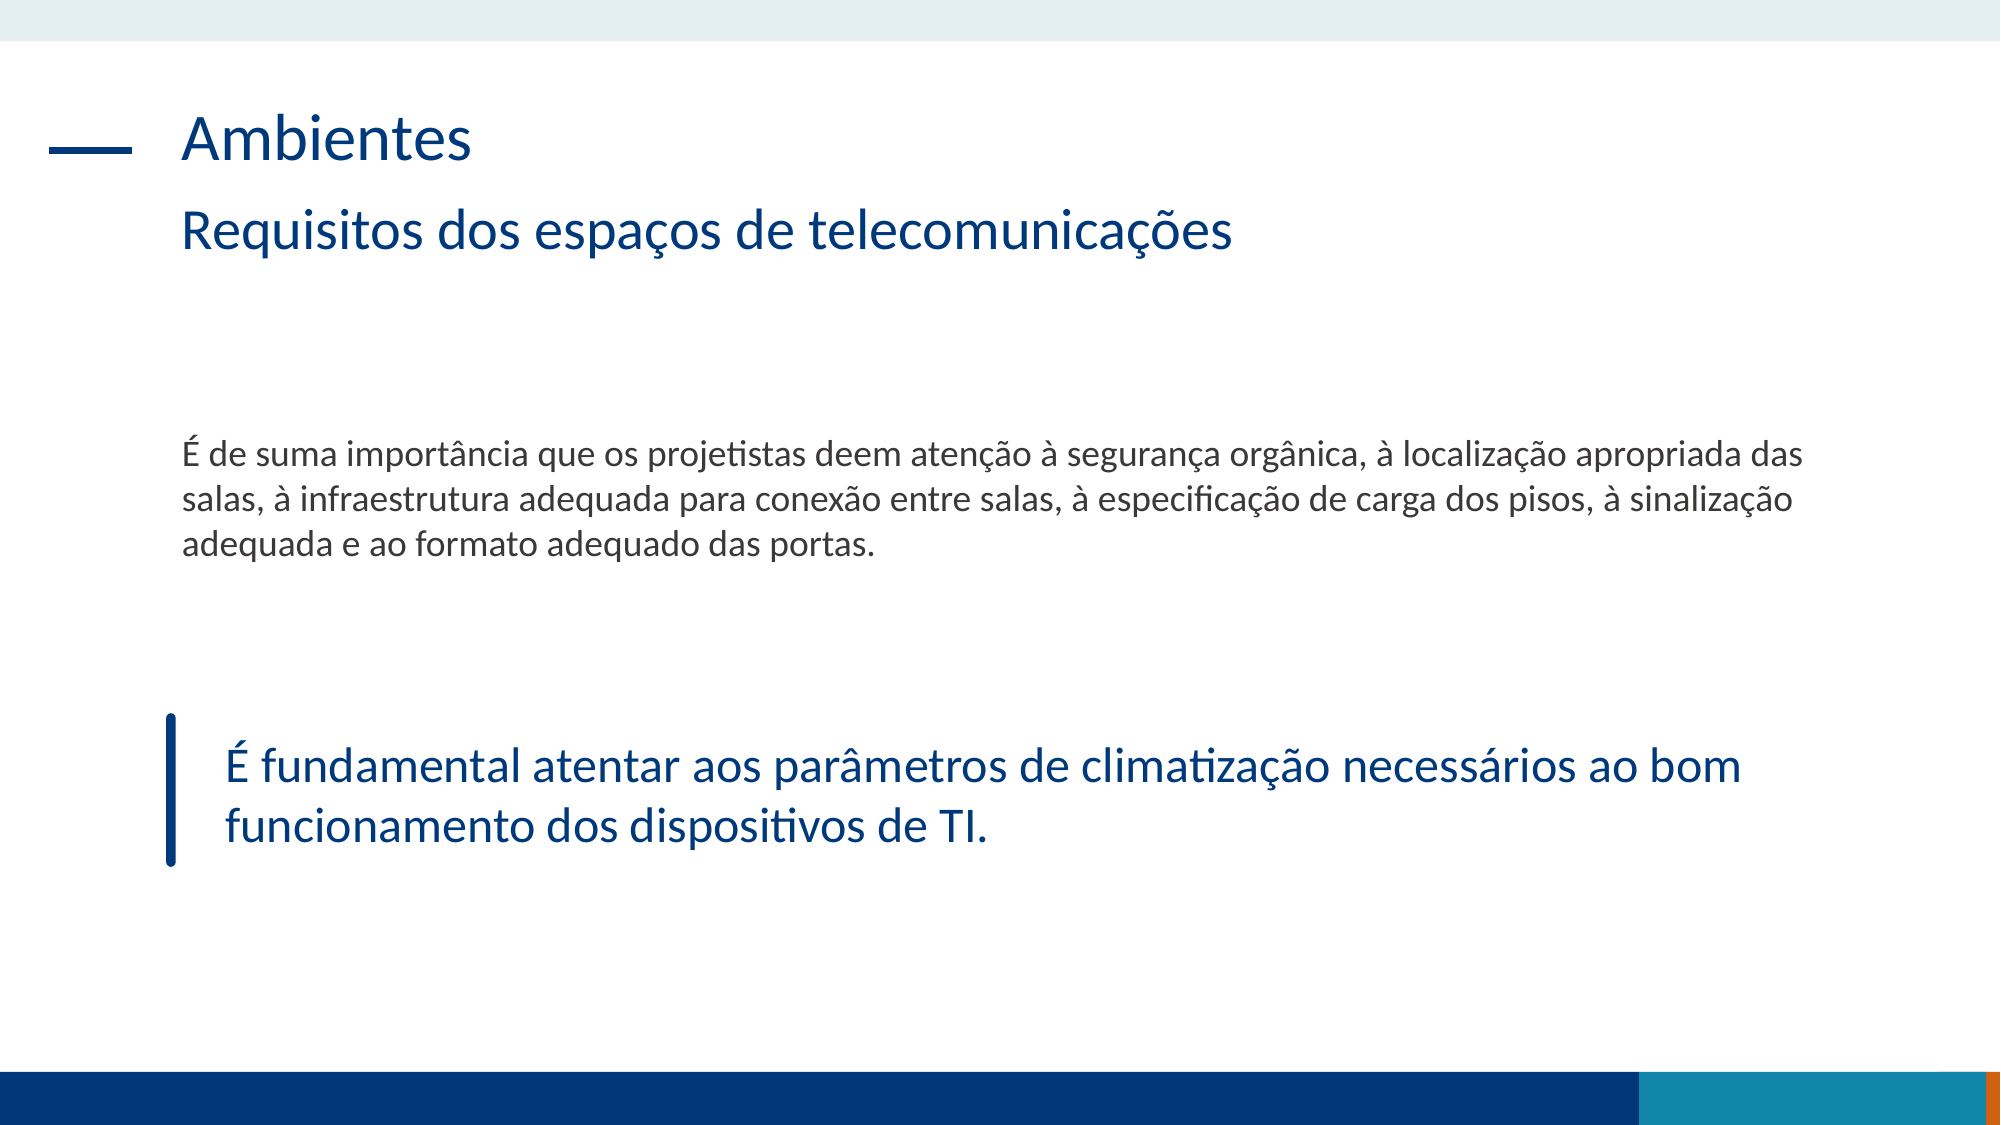

Ambientes
Requisitos dos espaços de telecomunicações
É de suma importância que os projetistas deem atenção à segurança orgânica, à localização apropriada das salas, à infraestrutura adequada para conexão entre salas, à especificação de carga dos pisos, à sinalização adequada e ao formato adequado das portas.

É fundamental atentar aos parâmetros de climatização necessários ao bom funcionamento dos dispositivos de TI.